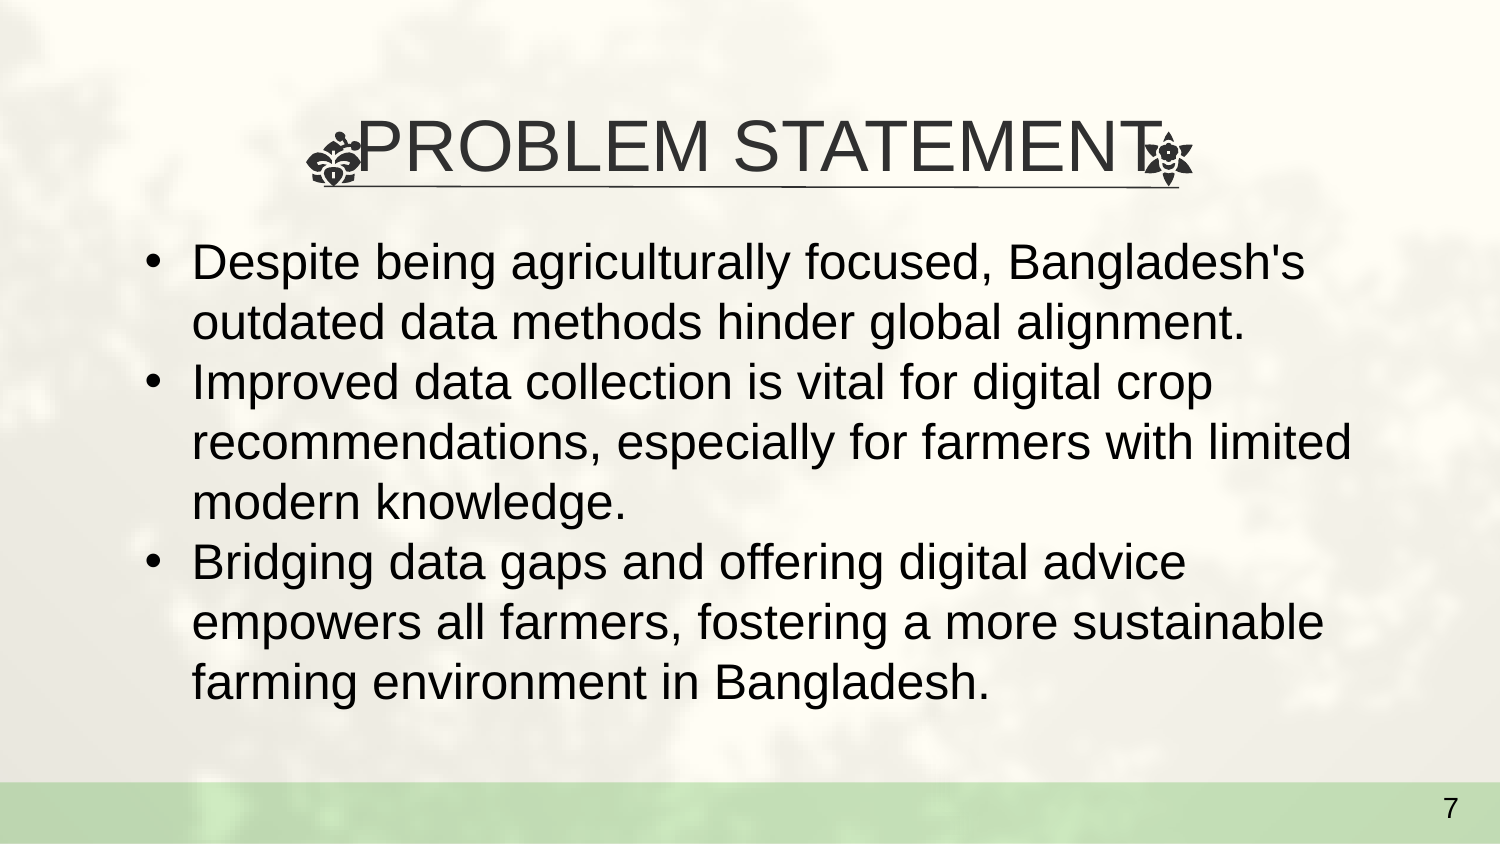

# PROBLEM STATEMENT

Despite being agriculturally focused, Bangladesh's outdated data methods hinder global alignment.
Improved data collection is vital for digital crop recommendations, especially for farmers with limited modern knowledge.
Bridging data gaps and offering digital advice empowers all farmers, fostering a more sustainable farming environment in Bangladesh.
7